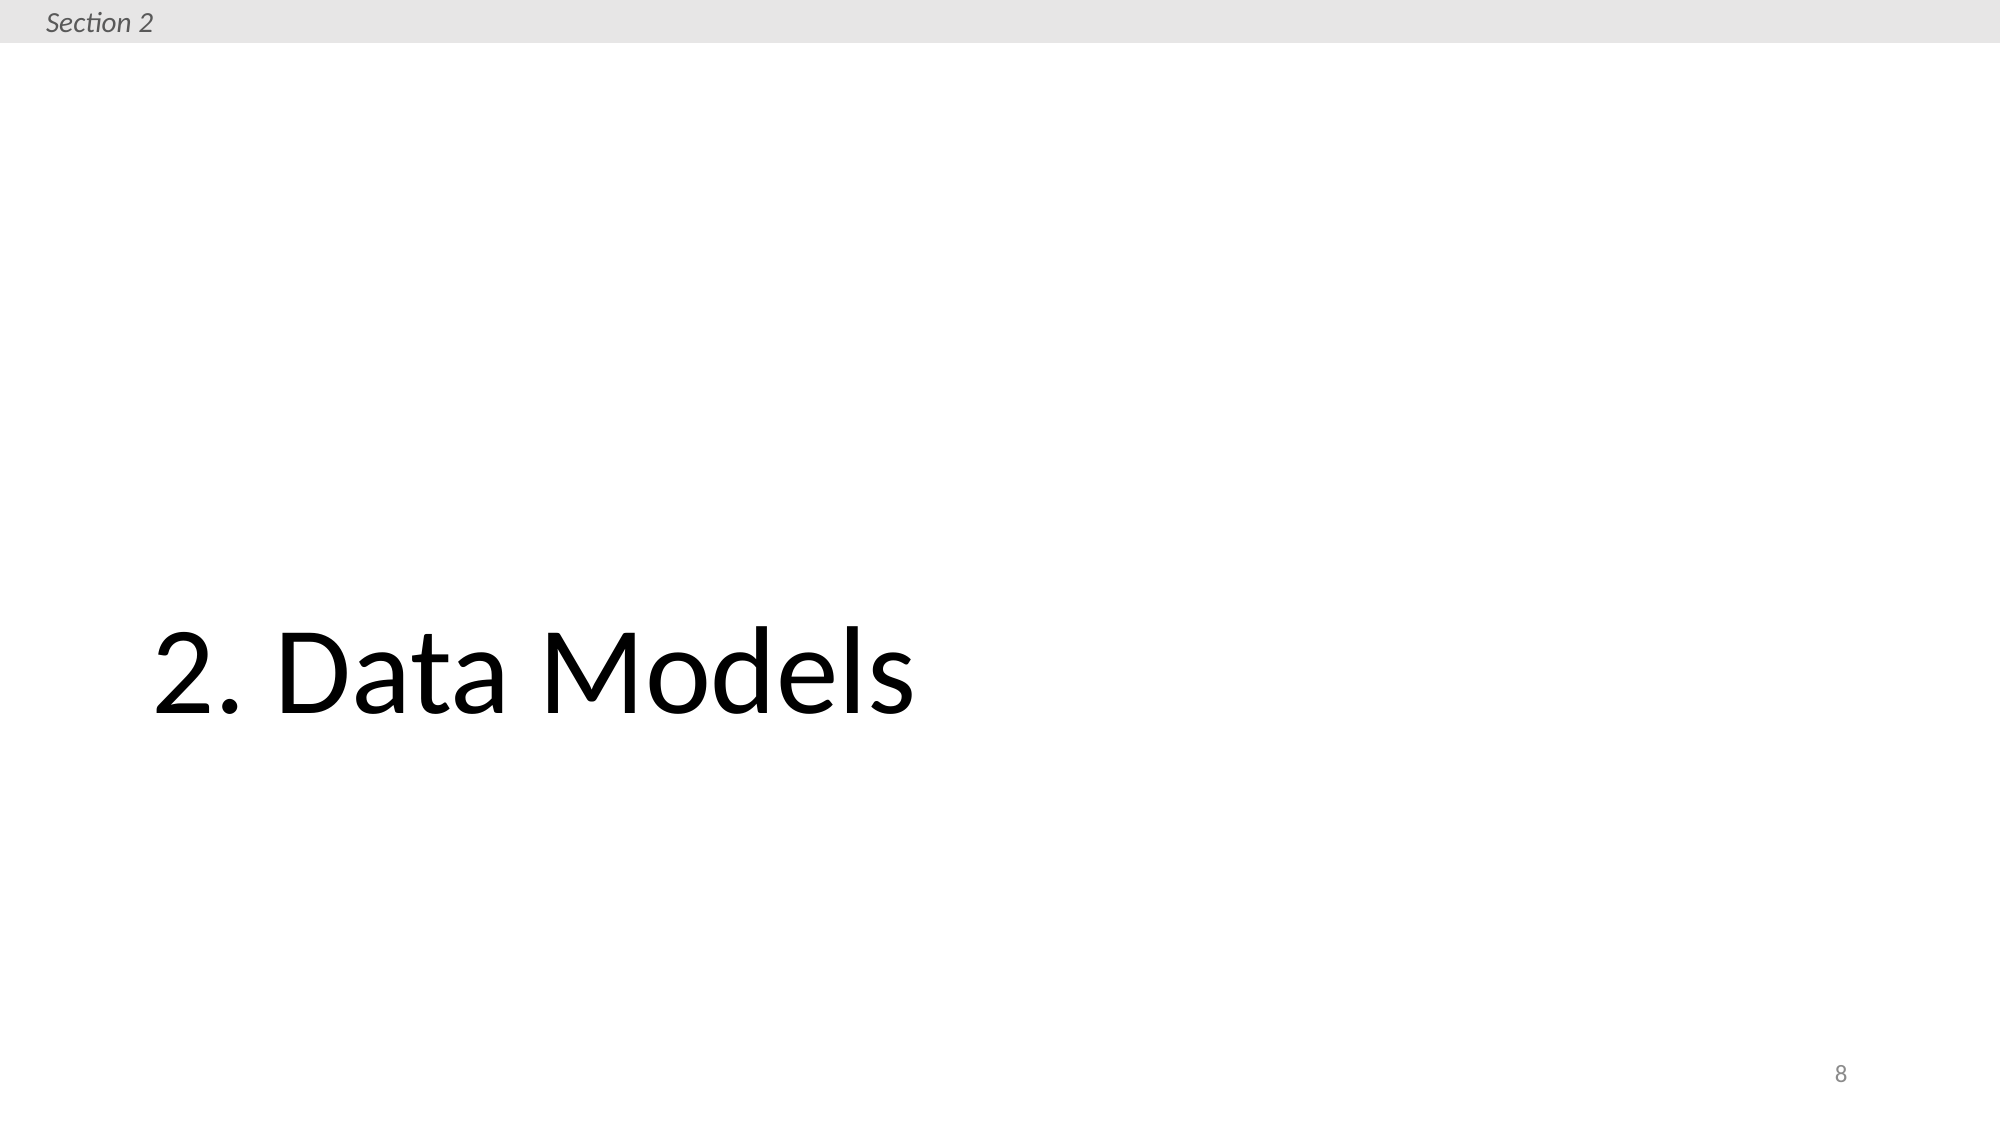

Section 2
# 2. Data Models
8